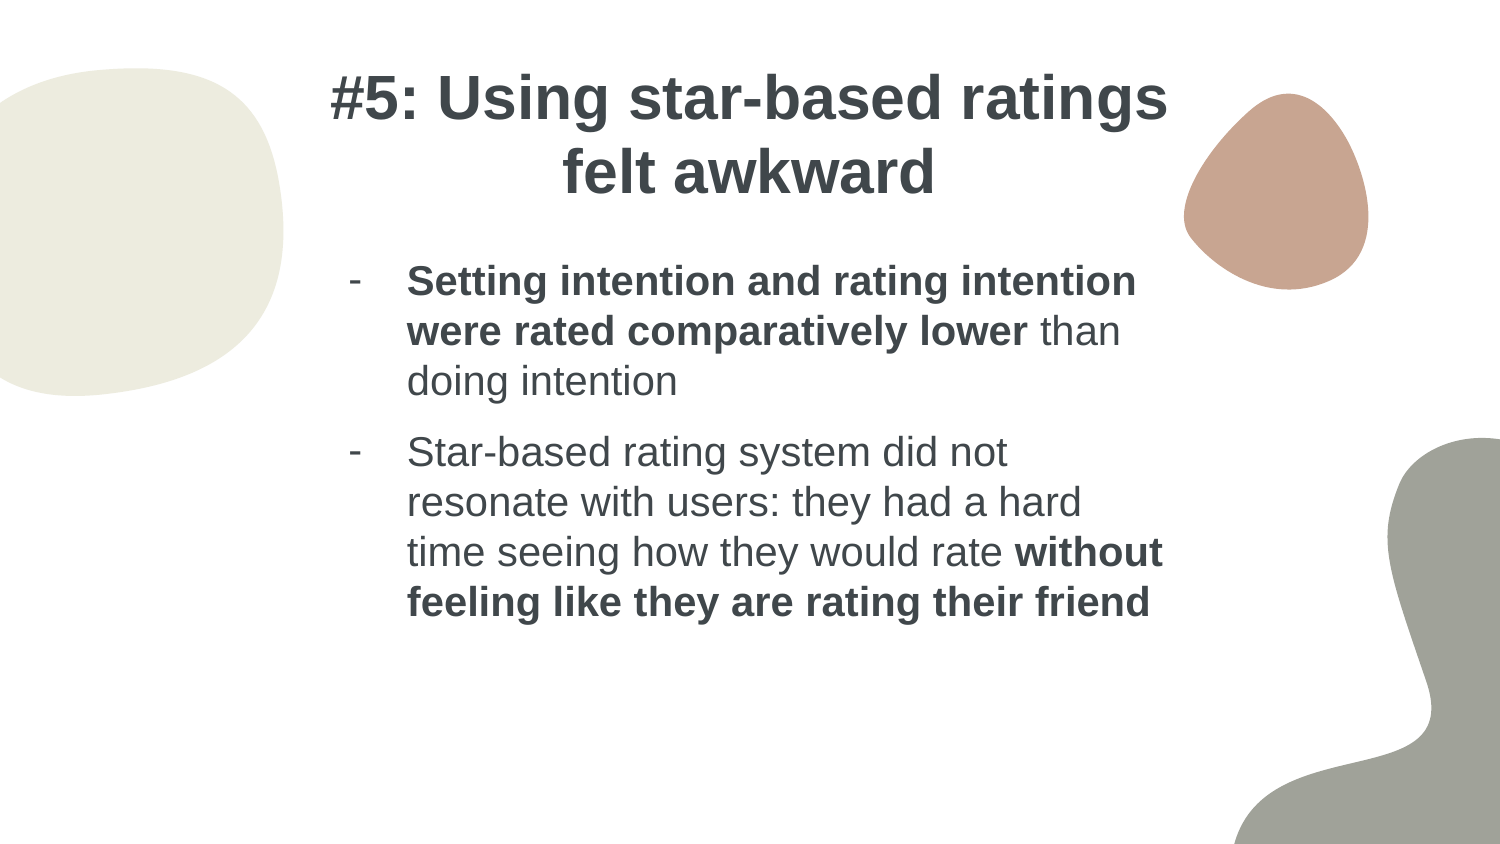

#5: Using star-based ratings felt awkward
Setting intention and rating intention were rated comparatively lower than doing intention
Star-based rating system did not resonate with users: they had a hard time seeing how they would rate without feeling like they are rating their friend